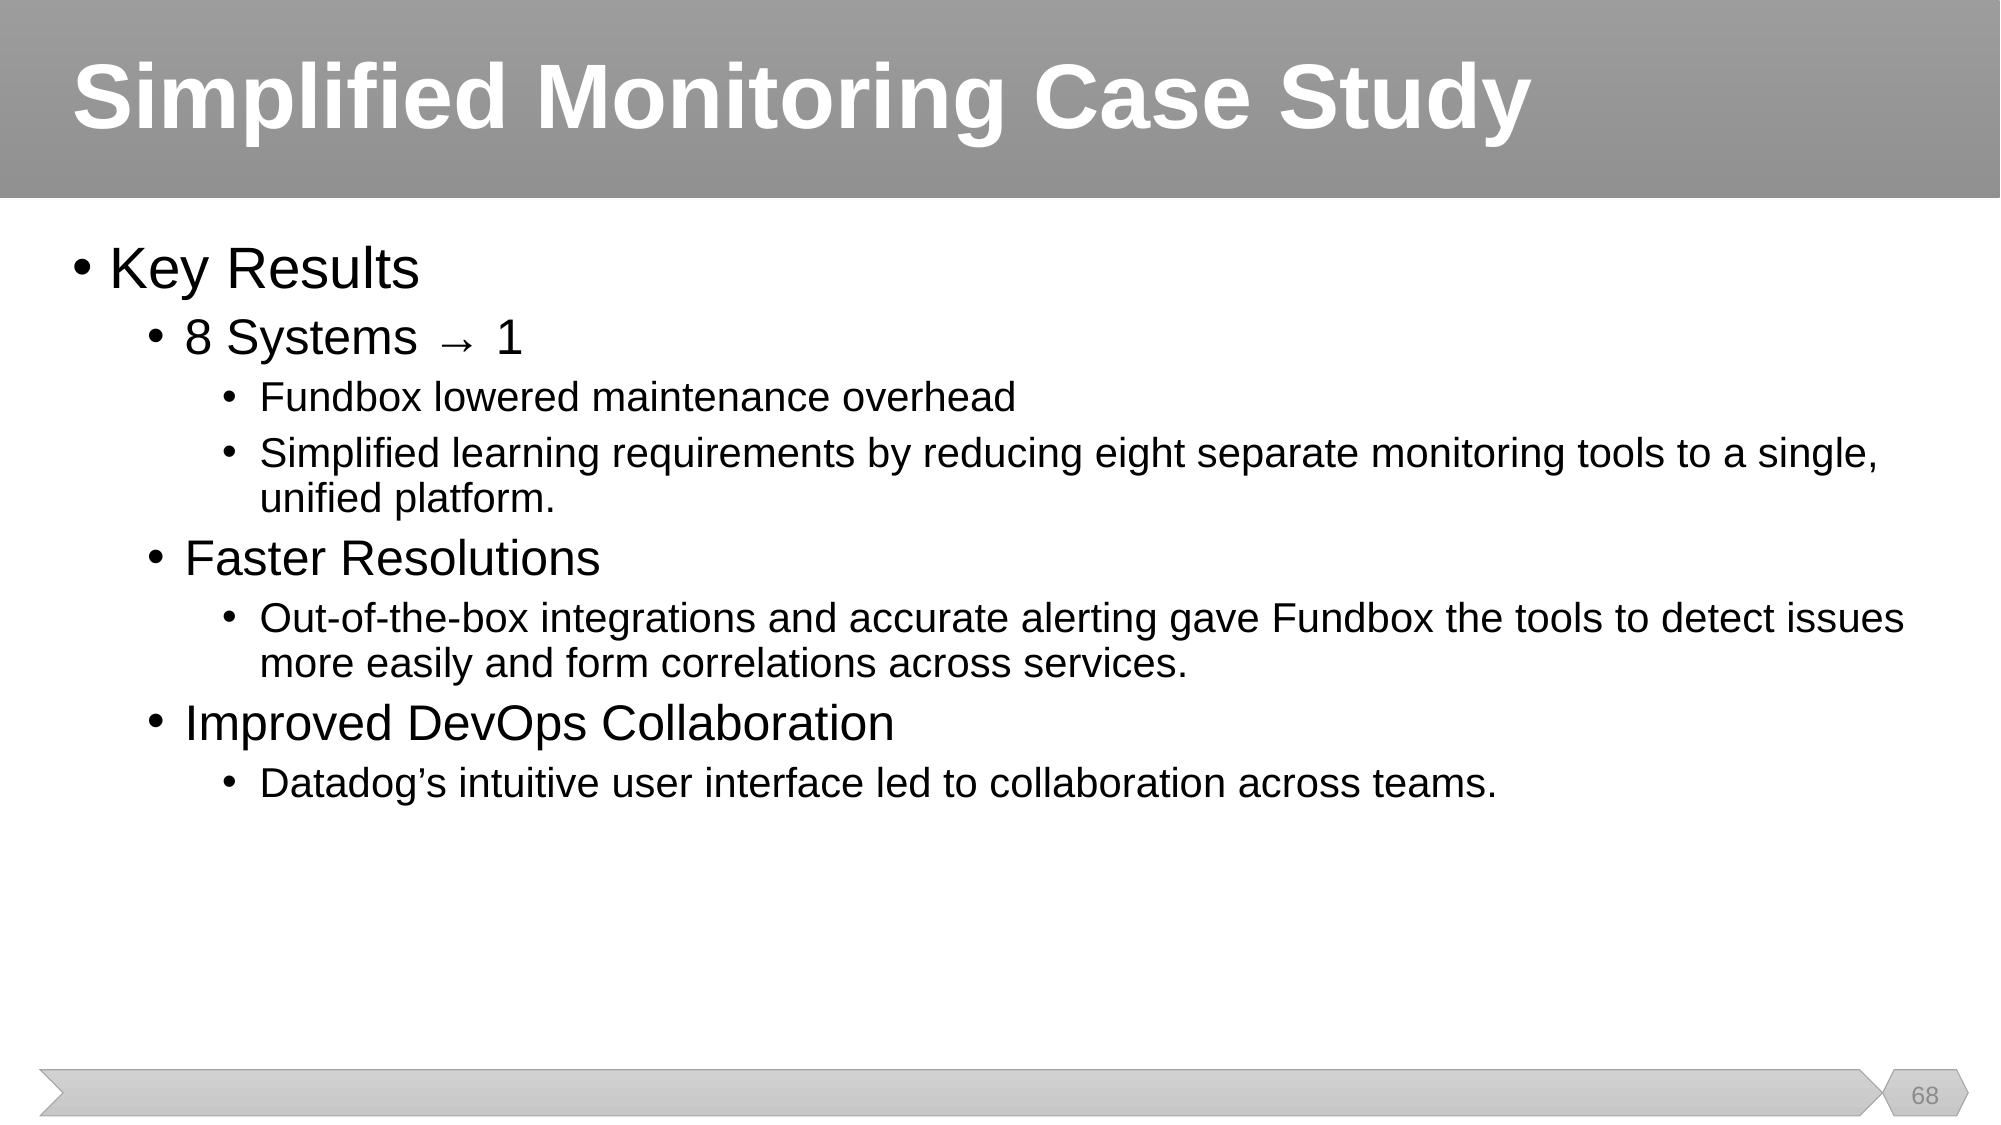

# Simplified Monitoring Case Study
Key Results
8 Systems → 1
Fundbox lowered maintenance overhead
Simplified learning requirements by reducing eight separate monitoring tools to a single, unified platform.
Faster Resolutions
Out-of-the-box integrations and accurate alerting gave Fundbox the tools to detect issues more easily and form correlations across services.
Improved DevOps Collaboration
Datadog’s intuitive user interface led to collaboration across teams.
68